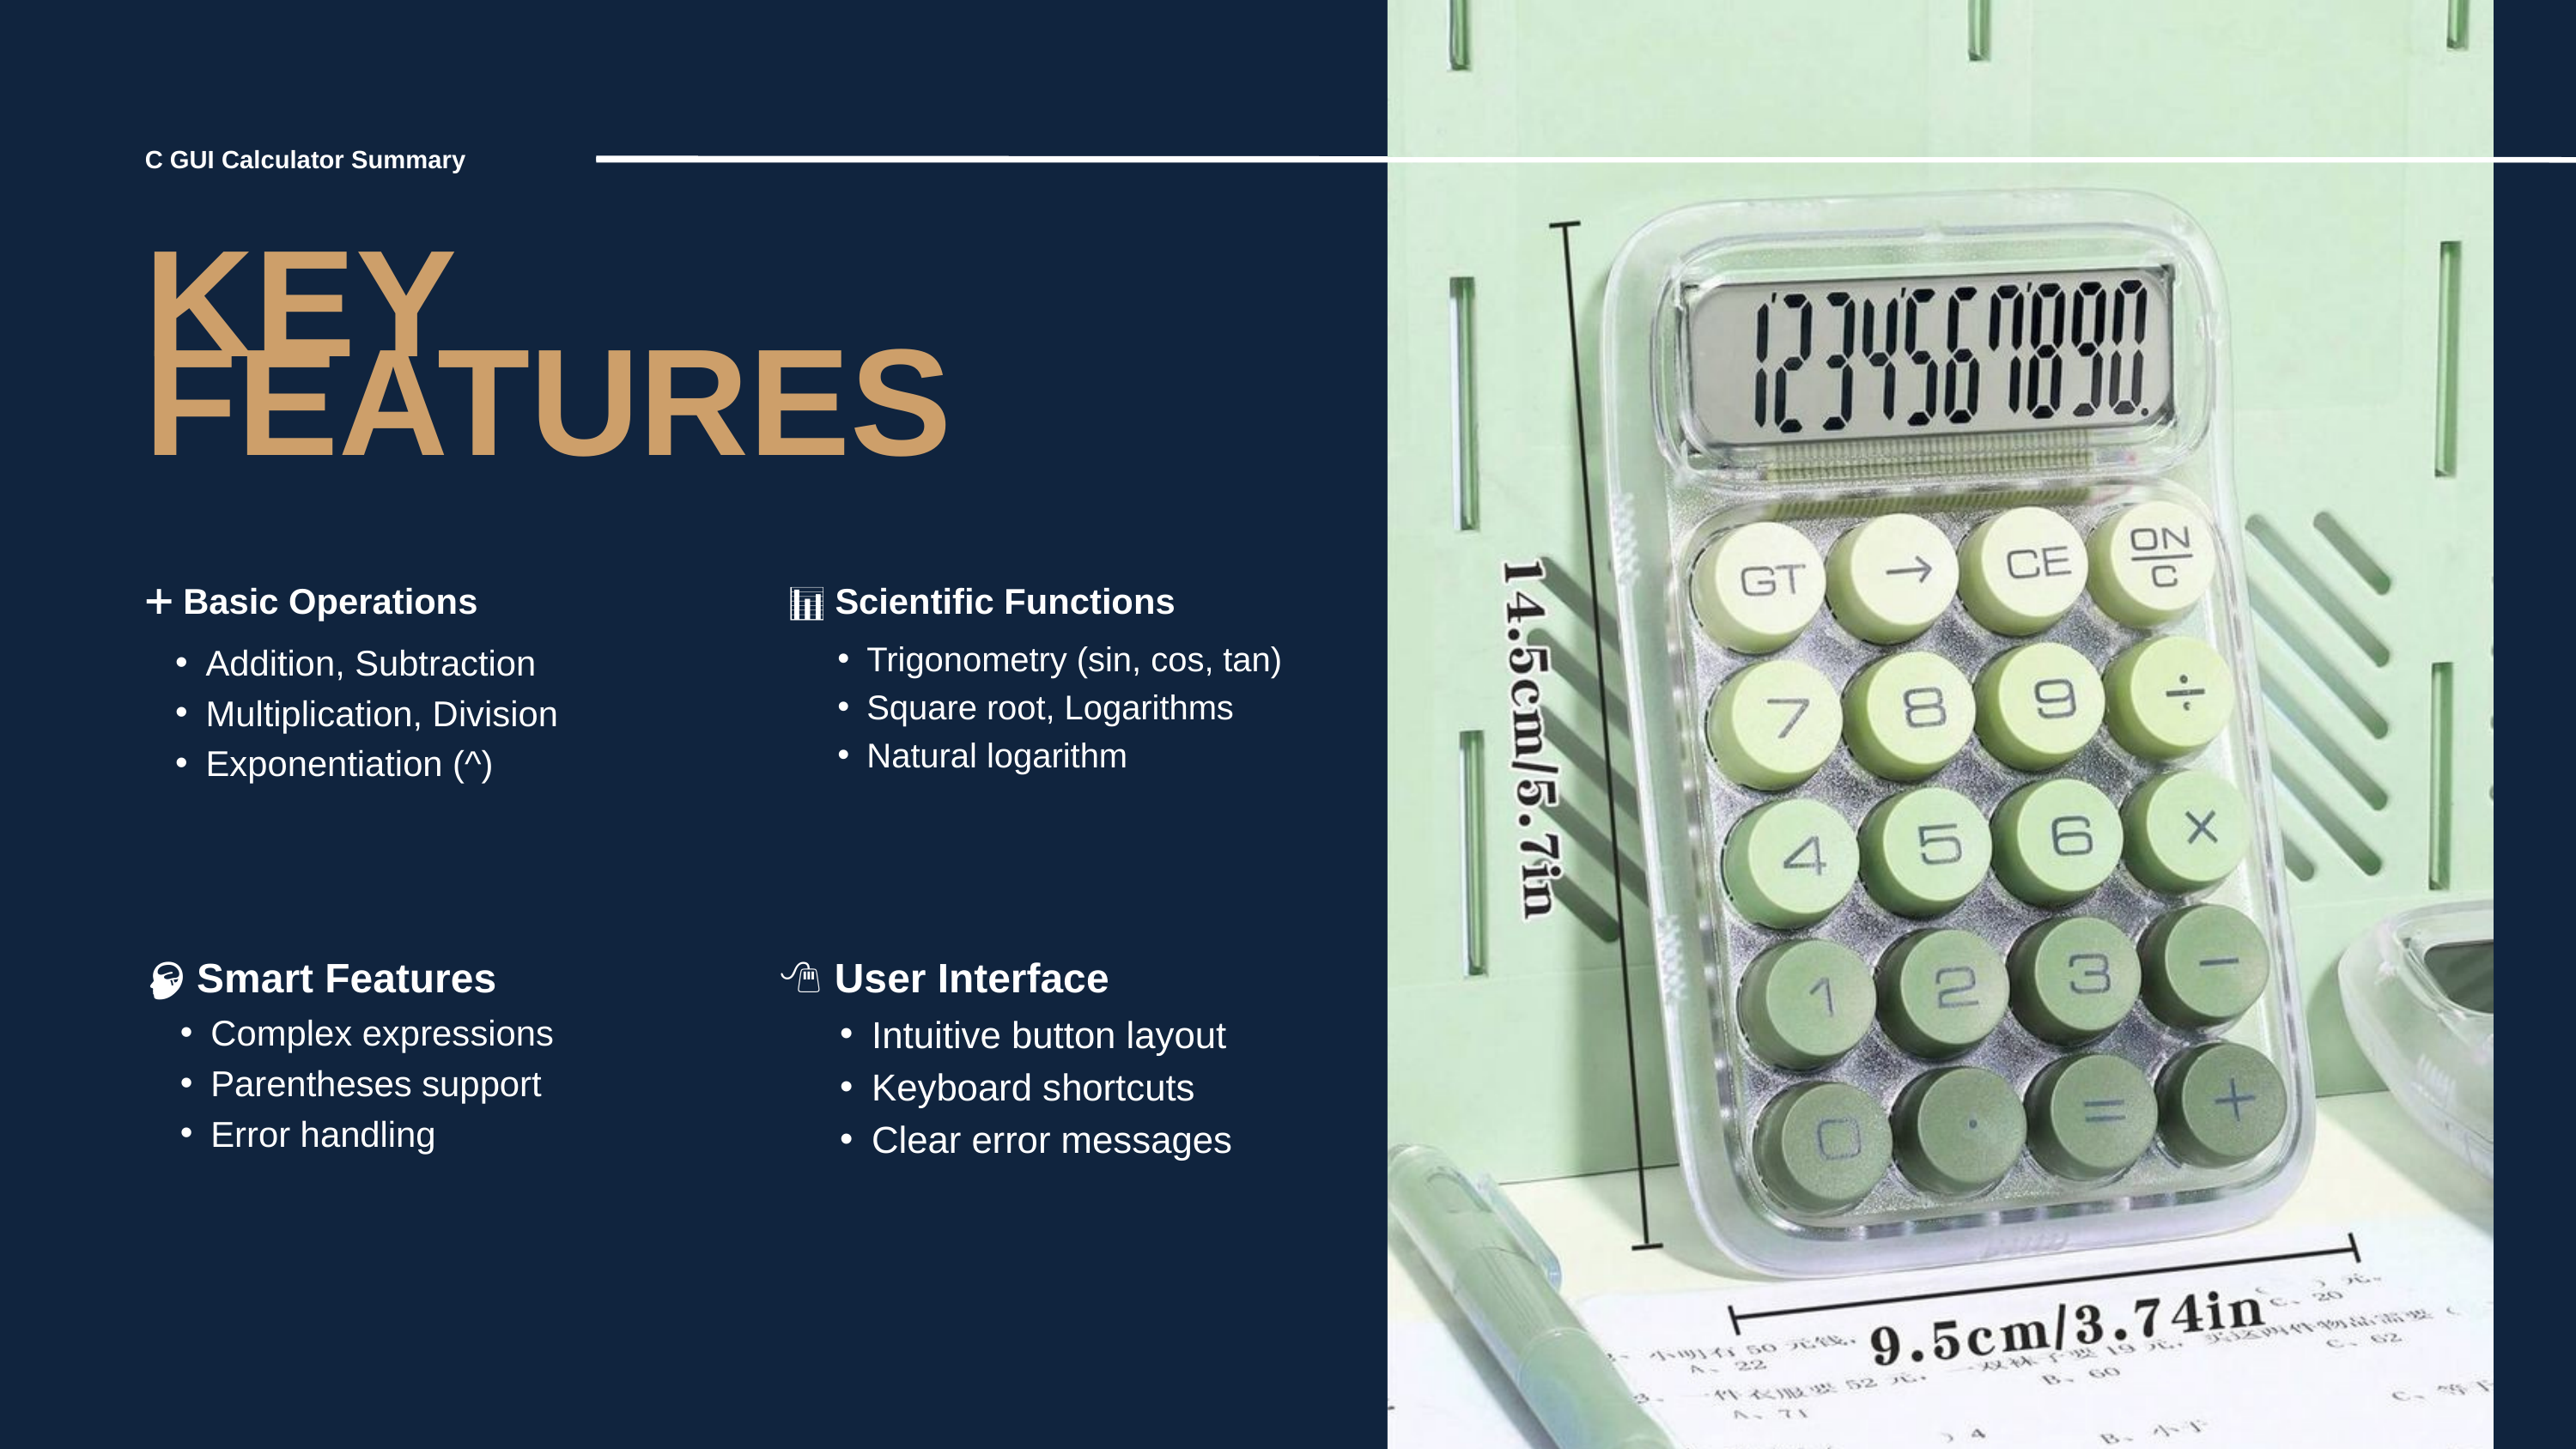

C GUI Calculator Summary

KEY
FEATURES
➕ Basic Operations
📊 Scientific Functions

Trigonometry (sin, cos, tan)
Square root, Logarithms
Natural logarithm

Addition, Subtraction
Multiplication, Division
Exponentiation (^)

🧠 Smart Features
🖱️ User Interface

Intuitive button layout
Keyboard shortcuts
Clear error messages

Complex expressions
Parentheses support
Error handling